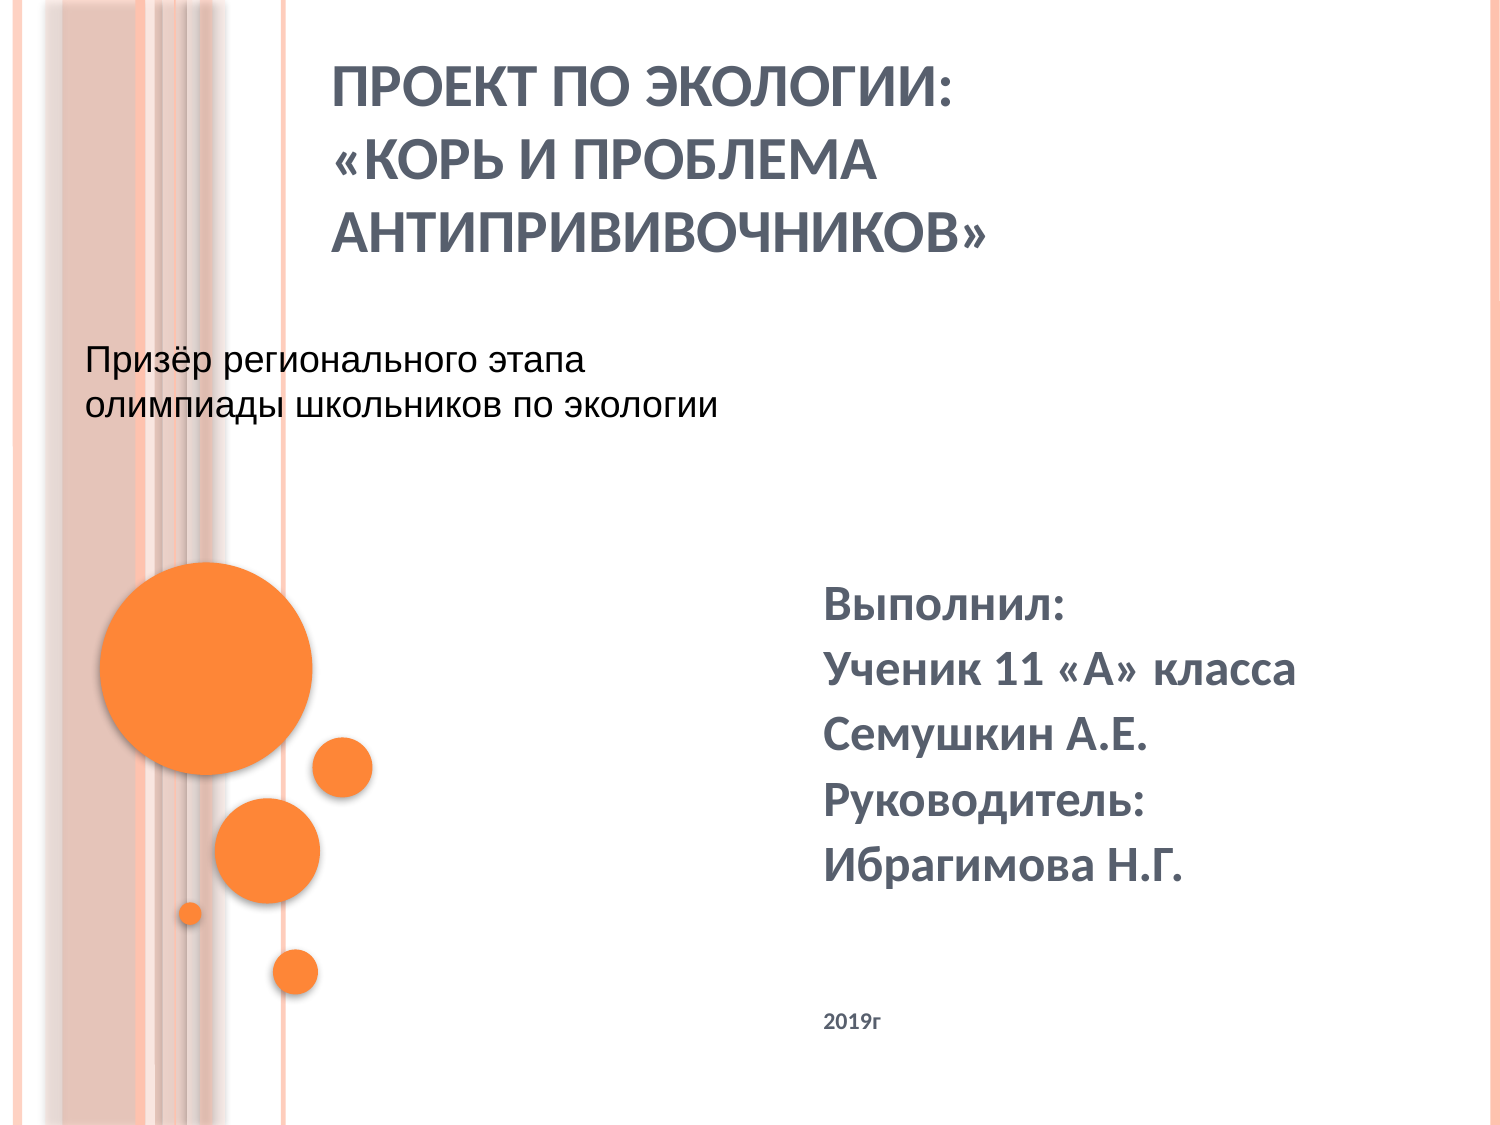

# Проект по экологии: «Корь и проблема антипрививочников»
Призёр регионального этапа олимпиады школьников по экологии
Выполнил:
Ученик 11 «А» класса
Семушкин А.Е.
Руководитель:
Ибрагимова Н.Г.

2019г